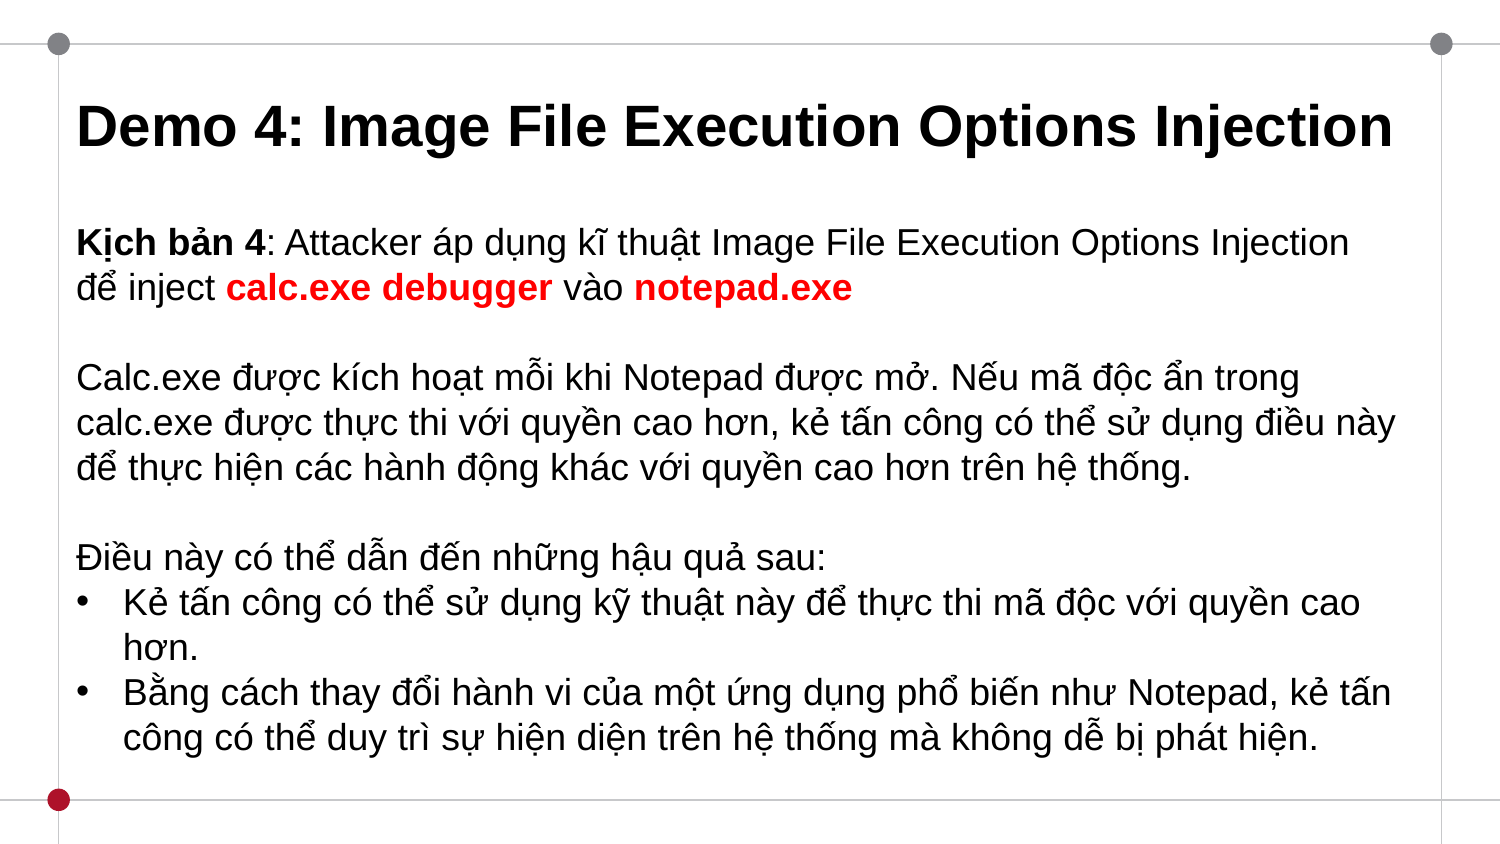

# Demo 4: Image File Execution Options Injection
Kịch bản 4: Attacker áp dụng kĩ thuật Image File Execution Options Injection để inject calc.exe debugger vào notepad.exe

Calc.exe được kích hoạt mỗi khi Notepad được mở. Nếu mã độc ẩn trong calc.exe được thực thi với quyền cao hơn, kẻ tấn công có thể sử dụng điều này để thực hiện các hành động khác với quyền cao hơn trên hệ thống.

Điều này có thể dẫn đến những hậu quả sau:
Kẻ tấn công có thể sử dụng kỹ thuật này để thực thi mã độc với quyền cao hơn.
Bằng cách thay đổi hành vi của một ứng dụng phổ biến như Notepad, kẻ tấn công có thể duy trì sự hiện diện trên hệ thống mà không dễ bị phát hiện.